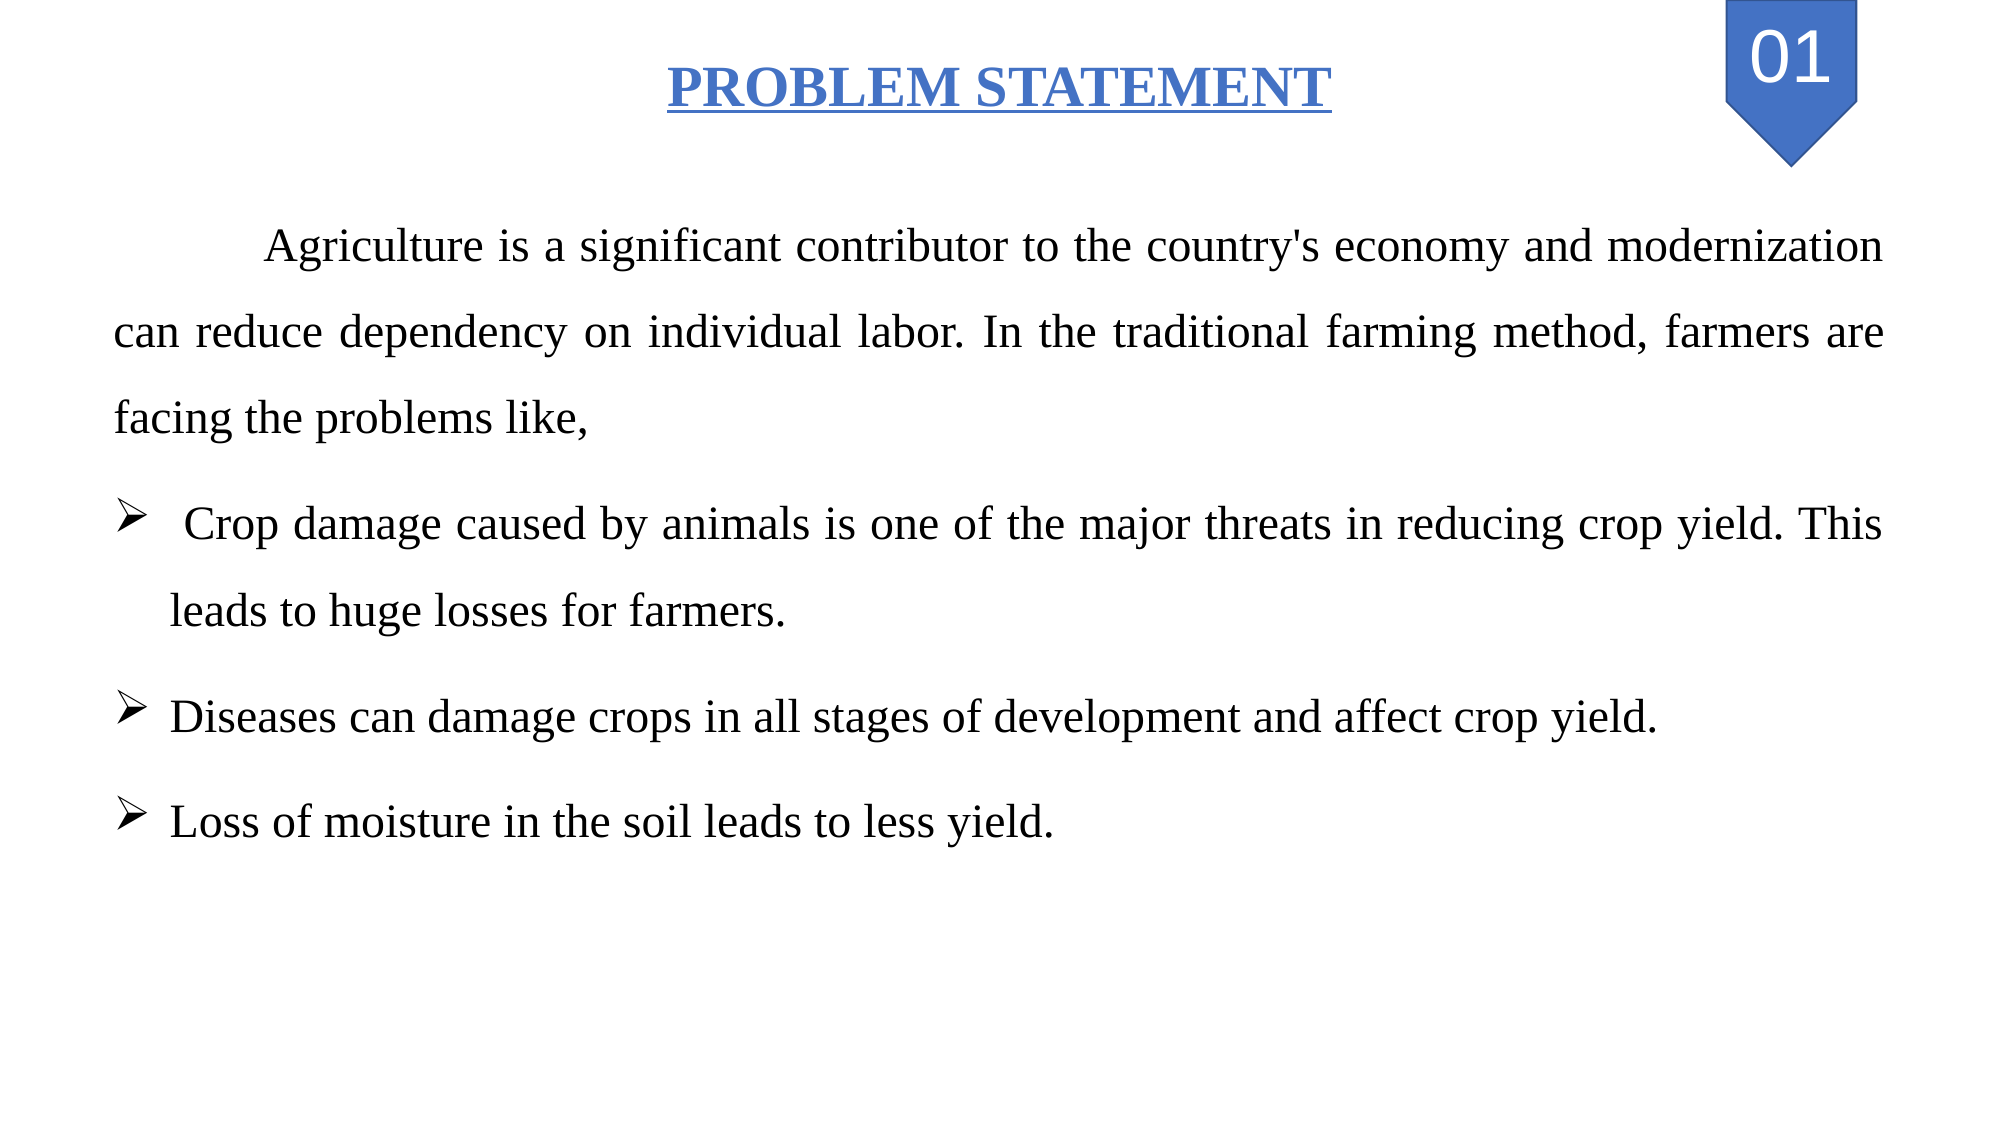

01

PROBLEM STATEMENT
	Agriculture is a significant contributor to the country's economy and modernization can reduce dependency on individual labor. In the traditional farming method, farmers are facing the problems like,
 Crop damage caused by animals is one of the major threats in reducing crop yield. This leads to huge losses for farmers.
Diseases can damage crops in all stages of development and affect crop yield.
Loss of moisture in the soil leads to less yield.